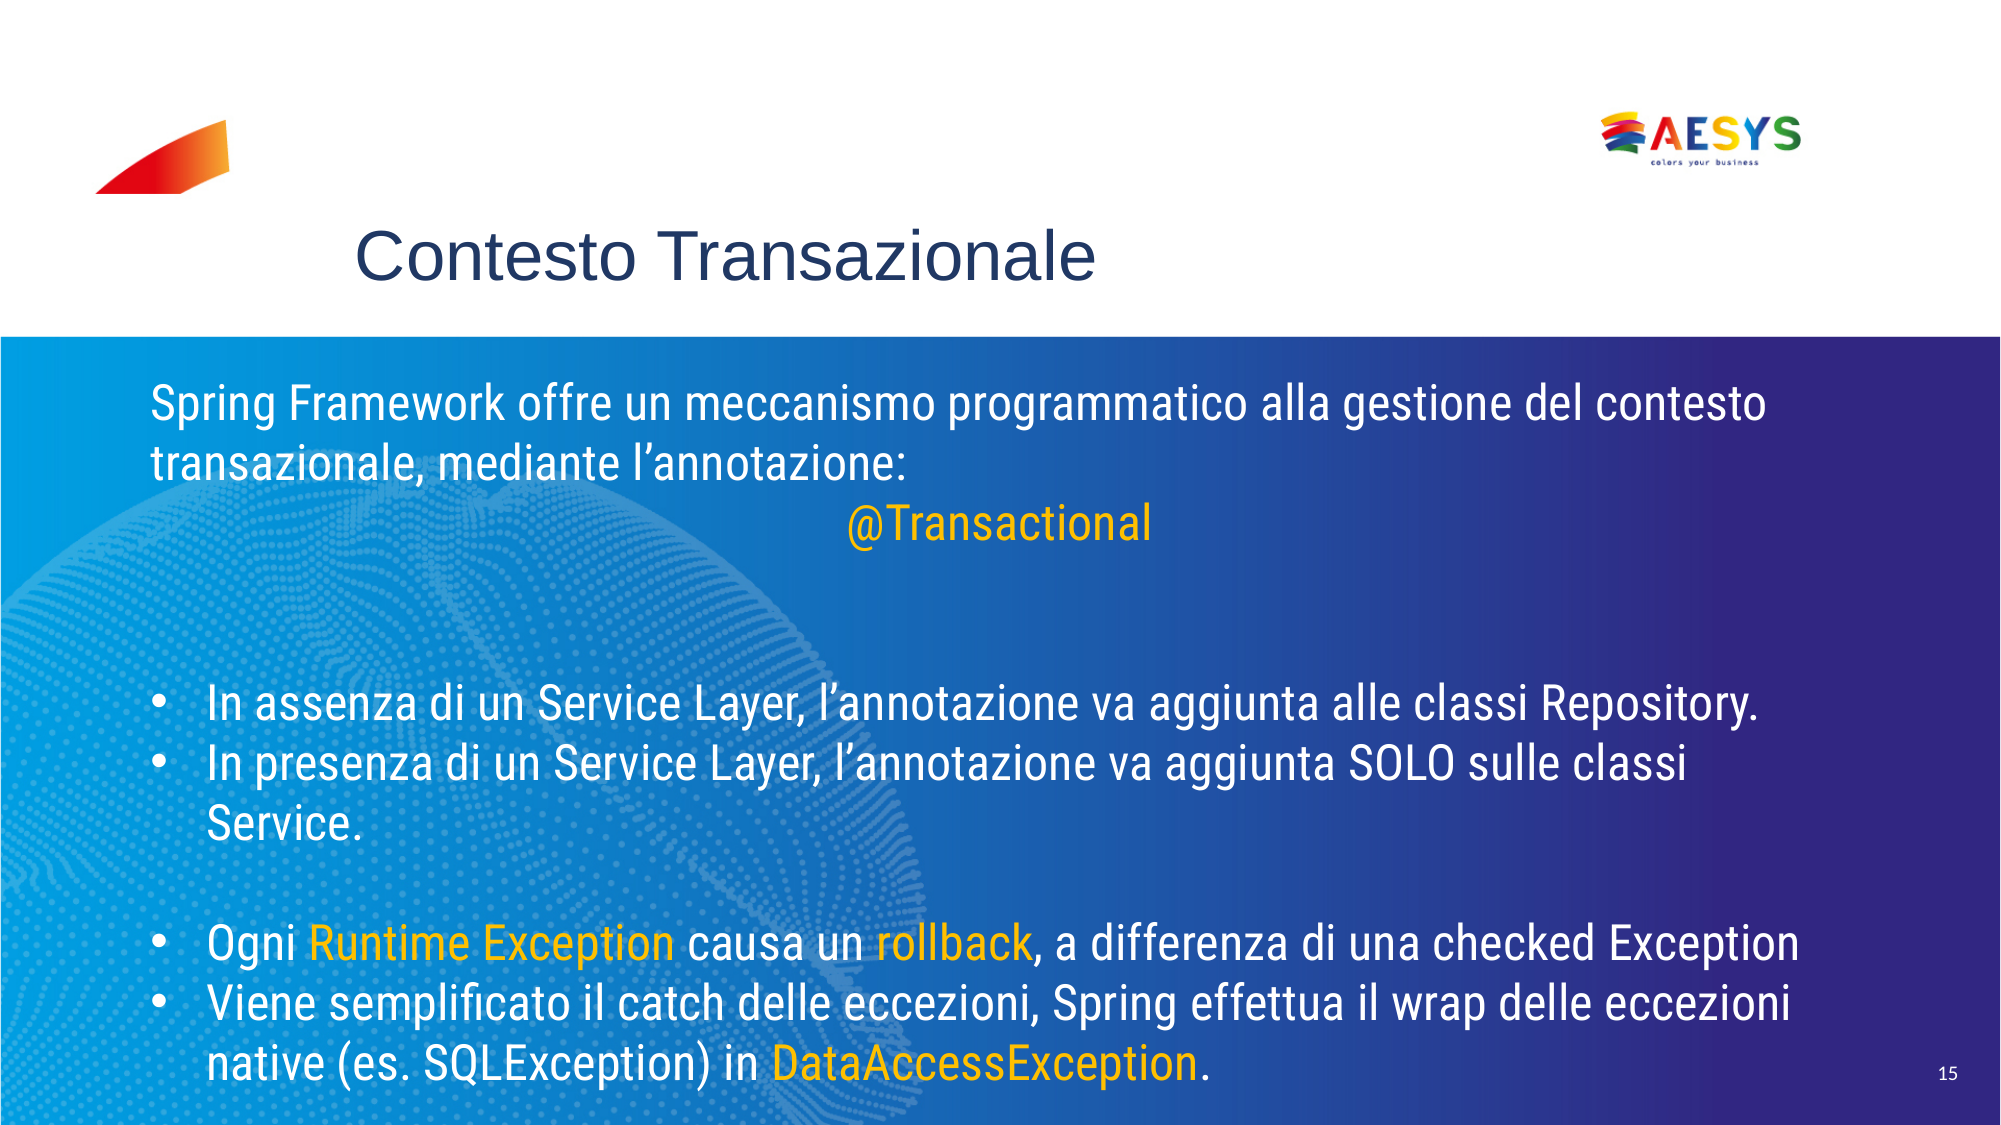

# Contesto Transazionale
Spring Framework offre un meccanismo programmatico alla gestione del contesto transazionale, mediante l’annotazione:
@Transactional

In assenza di un Service Layer, l’annotazione va aggiunta alle classi Repository.
In presenza di un Service Layer, l’annotazione va aggiunta SOLO sulle classi Service.

Ogni Runtime Exception causa un rollback, a differenza di una checked Exception
Viene semplificato il catch delle eccezioni, Spring effettua il wrap delle eccezioni native (es. SQLException) in DataAccessException.

15